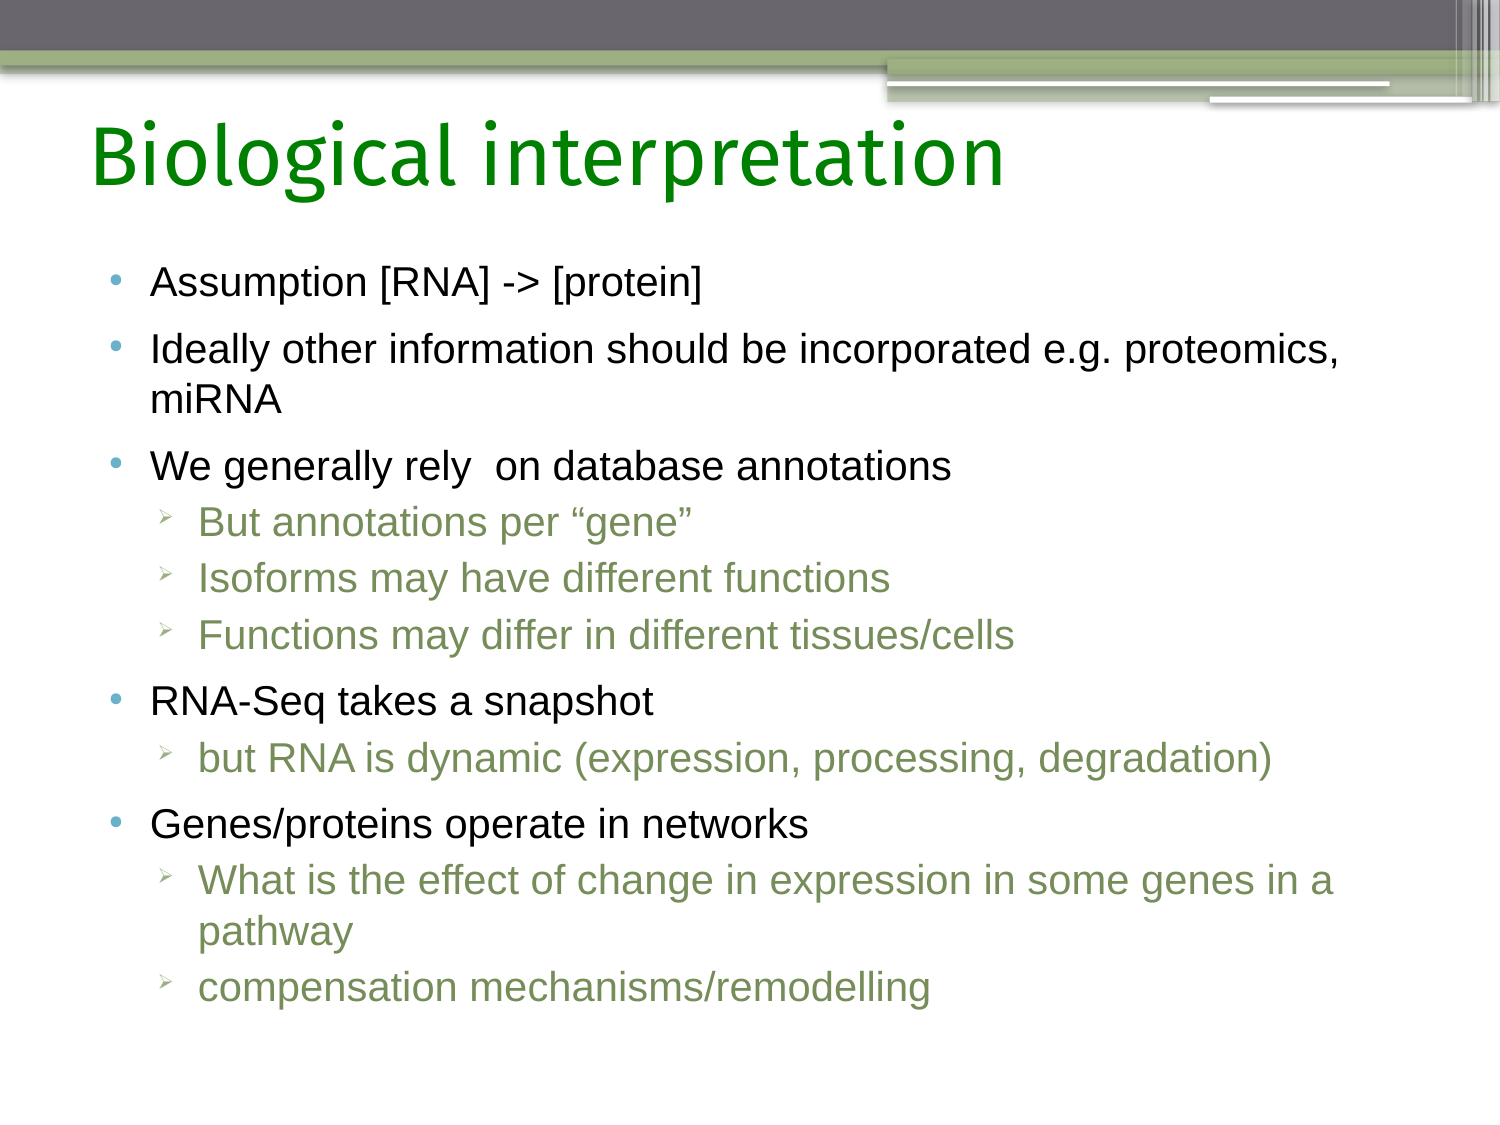

# Biological interpretation
Assumption [RNA] -> [protein]
Ideally other information should be incorporated e.g. proteomics, miRNA
We generally rely  on database annotations
But annotations per “gene”
Isoforms may have different functions
Functions may differ in different tissues/cells
RNA-Seq takes a snapshot
but RNA is dynamic (expression, processing, degradation)
Genes/proteins operate in networks
What is the effect of change in expression in some genes in a pathway
compensation mechanisms/remodelling